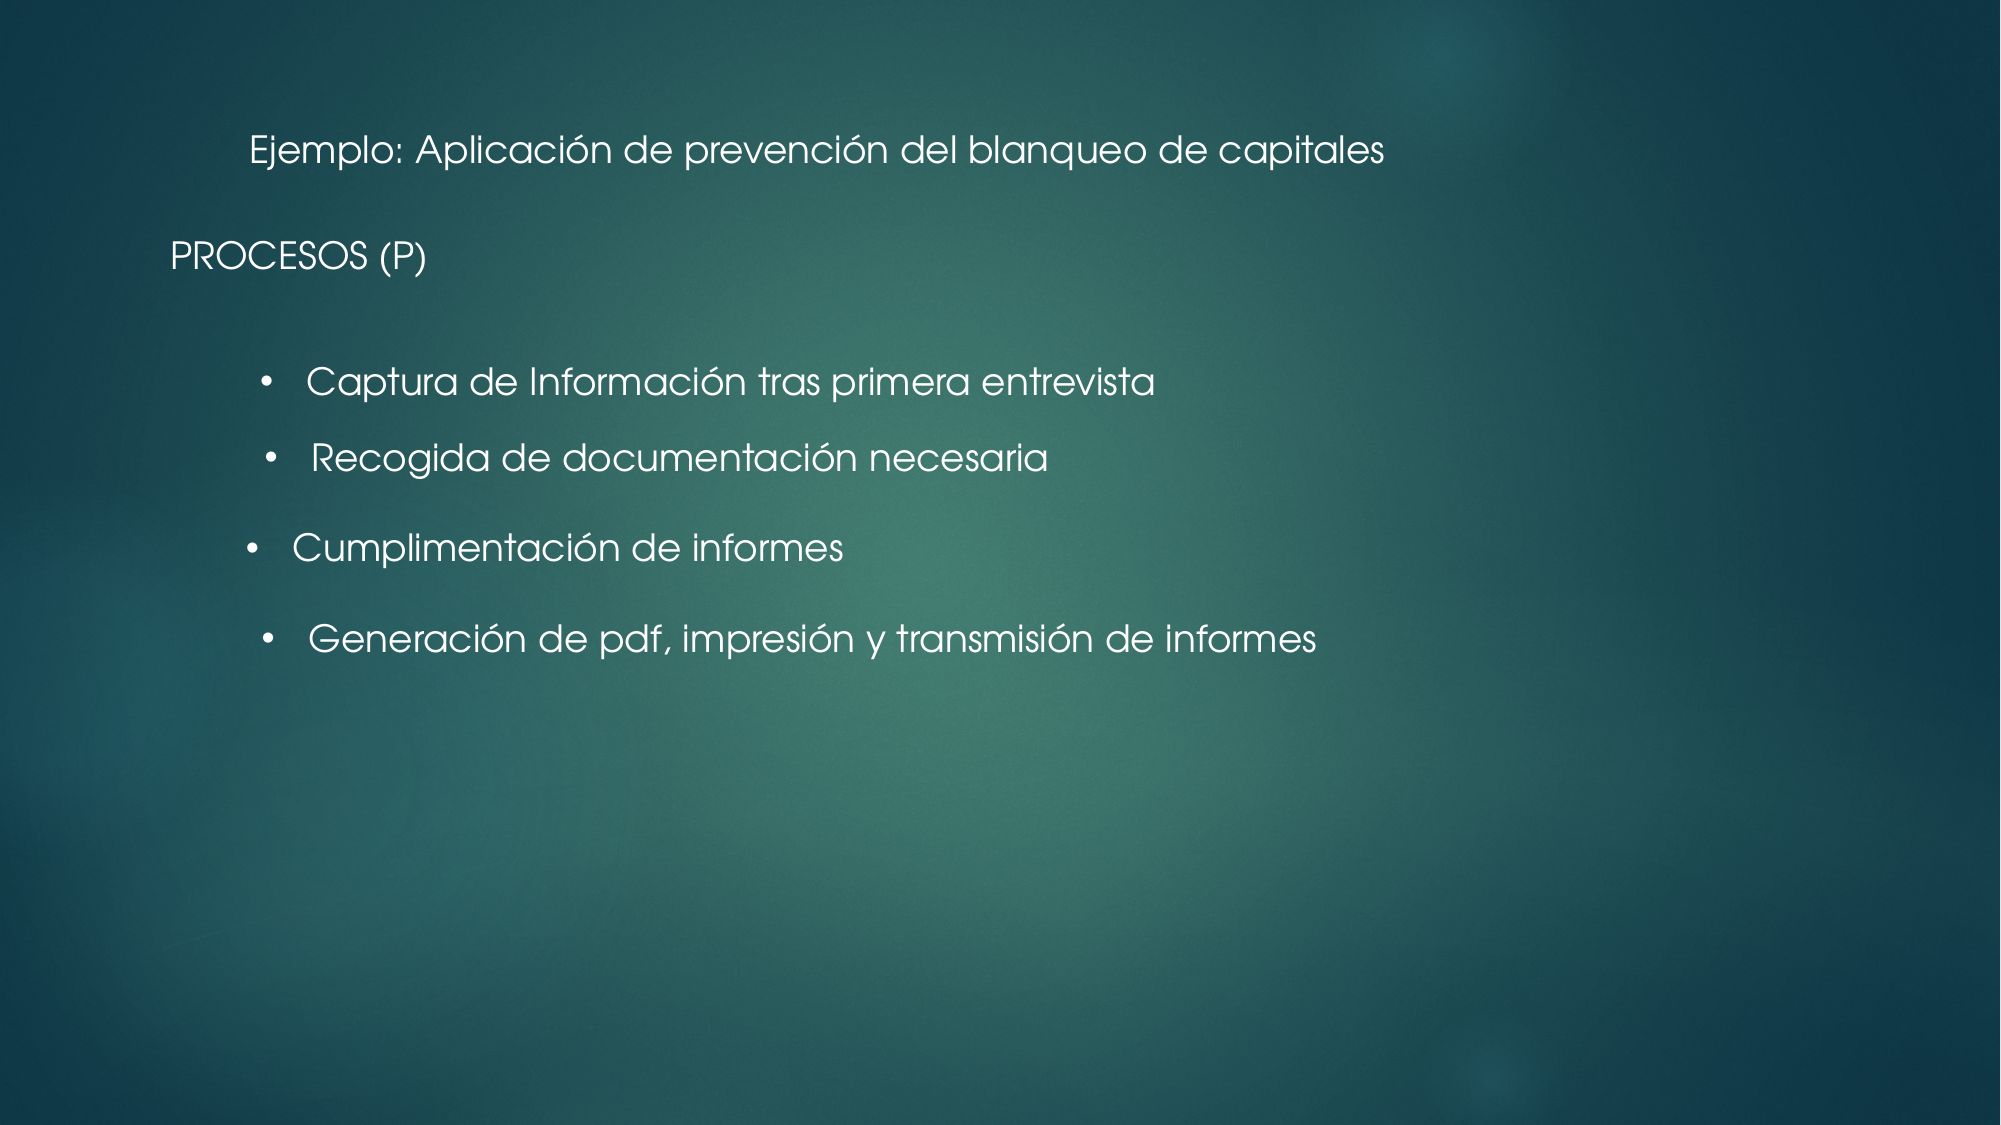

Ejemplo: Aplicación de prevención del blanqueo de capitales
PROCESOS (P)
Captura de Información tras primera entrevista
Recogida de documentación necesaria
Cumplimentación de informes
Generación de pdf, impresión y transmisión de informes